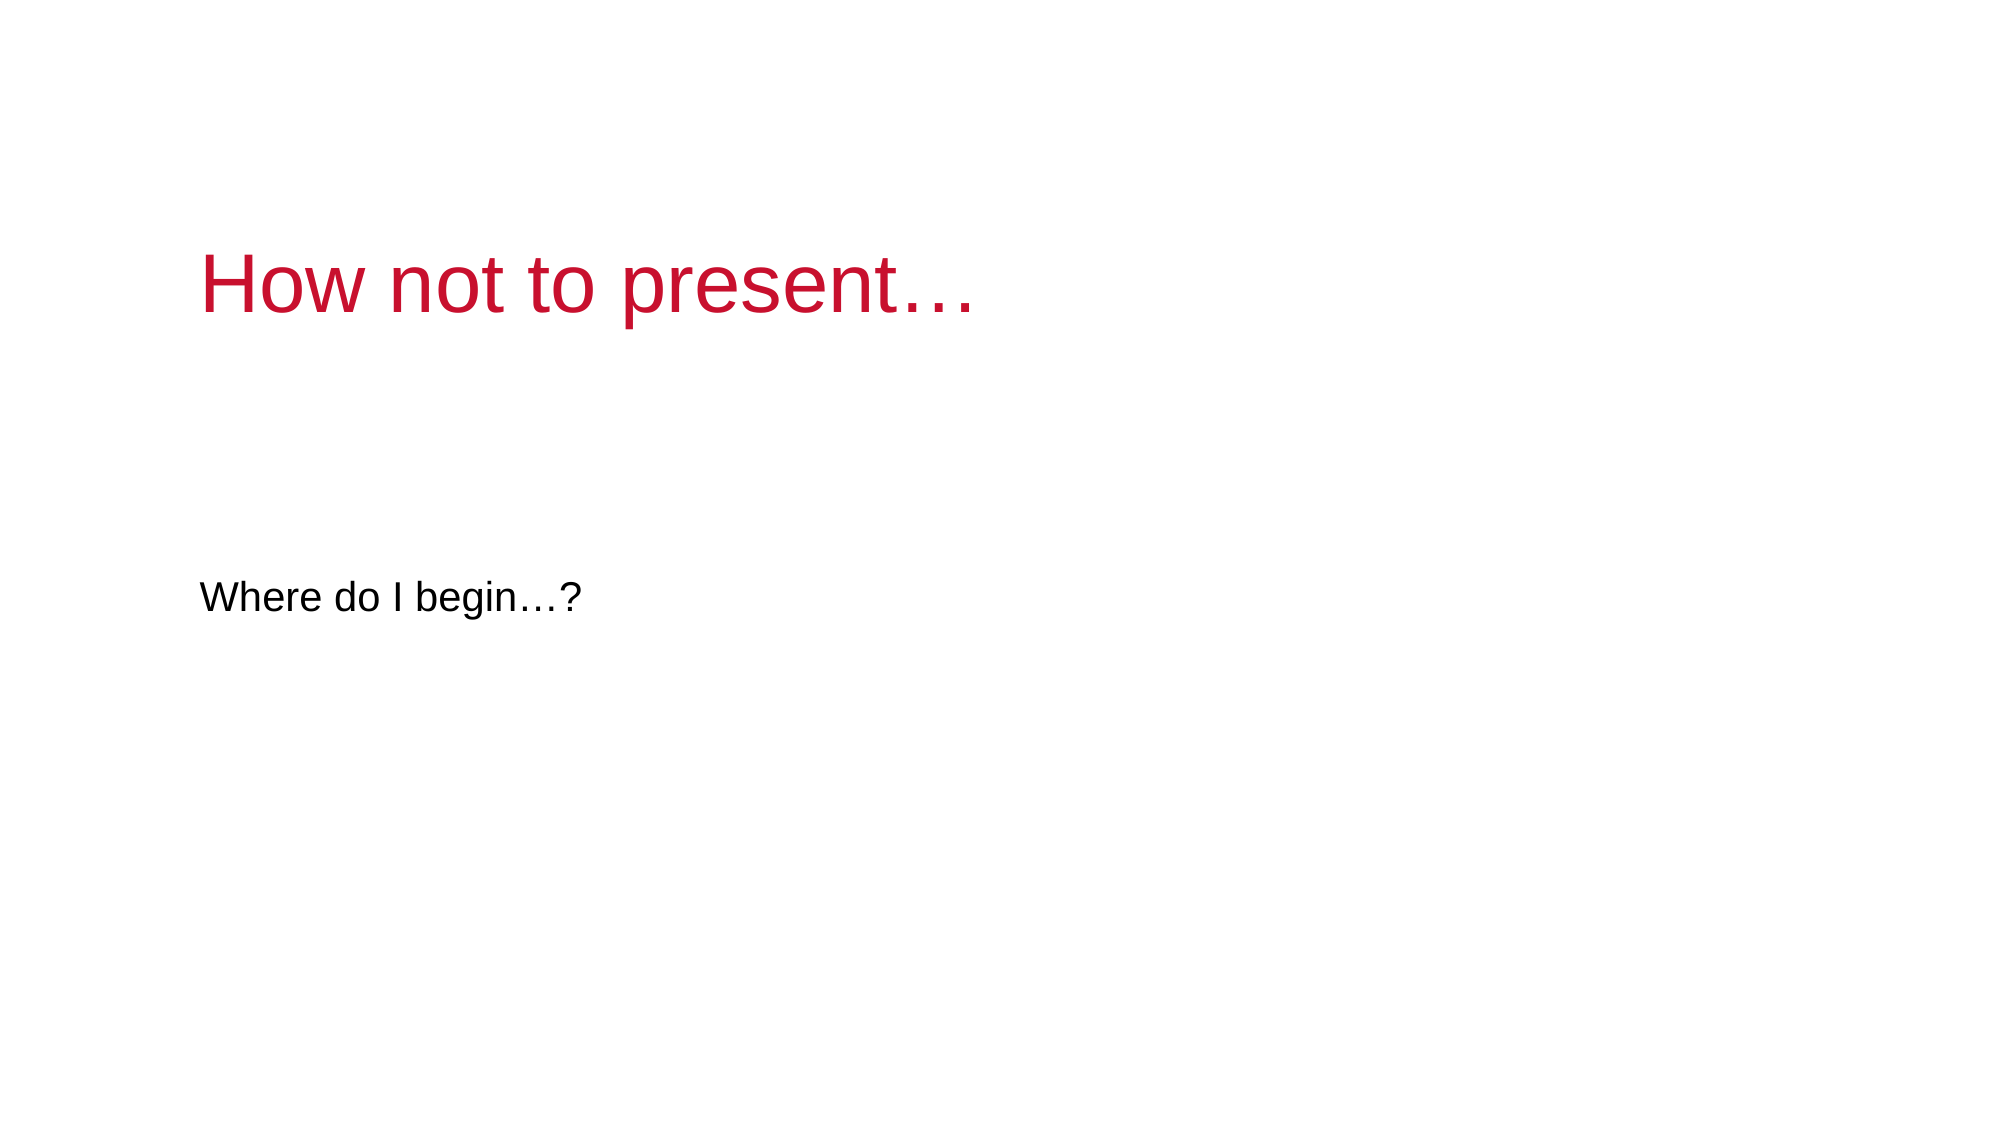

How not to present…
Where do I begin…?